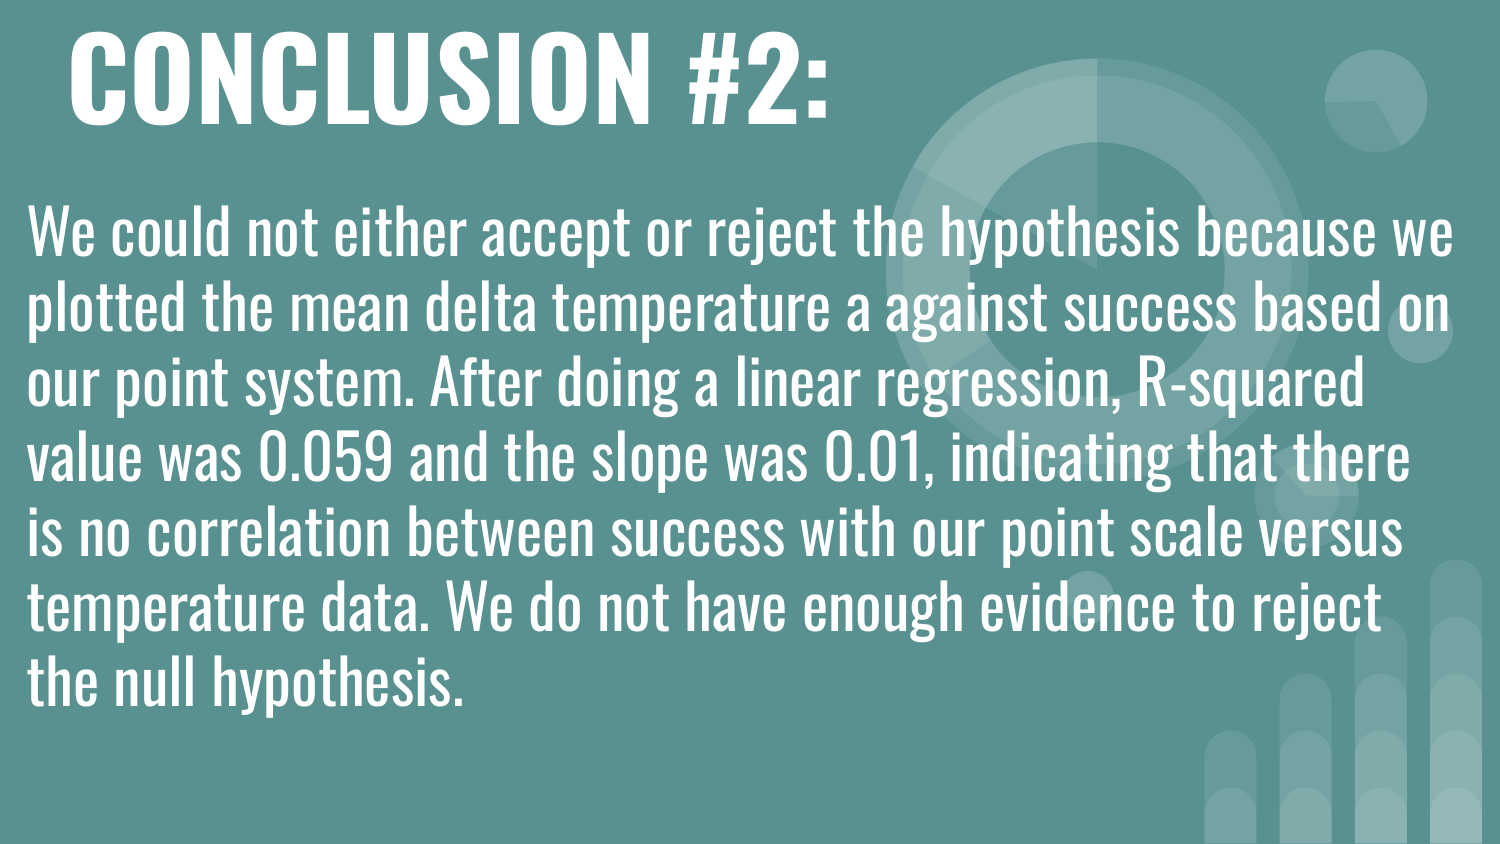

# CONCLUSION #2:

We could not either accept or reject the hypothesis because we plotted the mean delta temperature a against success based on our point system. After doing a linear regression, R-squared value was 0.059 and the slope was 0.01, indicating that there is no correlation between success with our point scale versus temperature data. We do not have enough evidence to reject the null hypothesis.